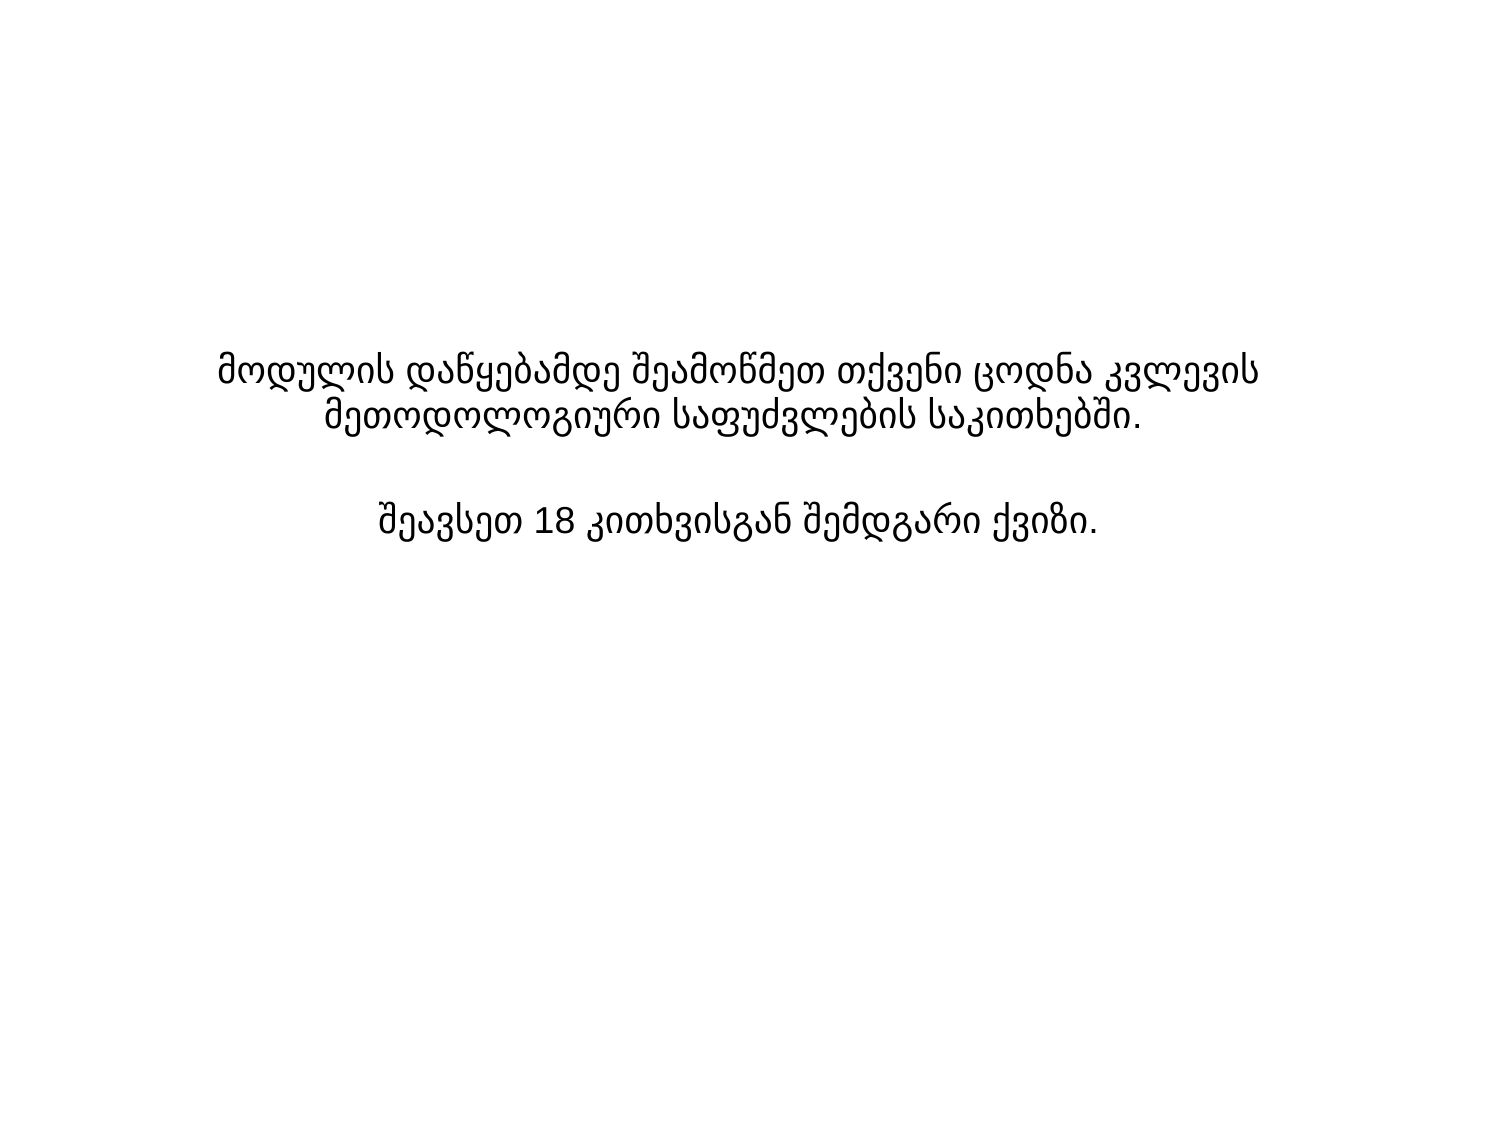

მოდულის დაწყებამდე შეამოწმეთ თქვენი ცოდნა კვლევის მეთოდოლოგიური საფუძვლების საკითხებში.

შეავსეთ 18 კითხვისგან შემდგარი ქვიზი.